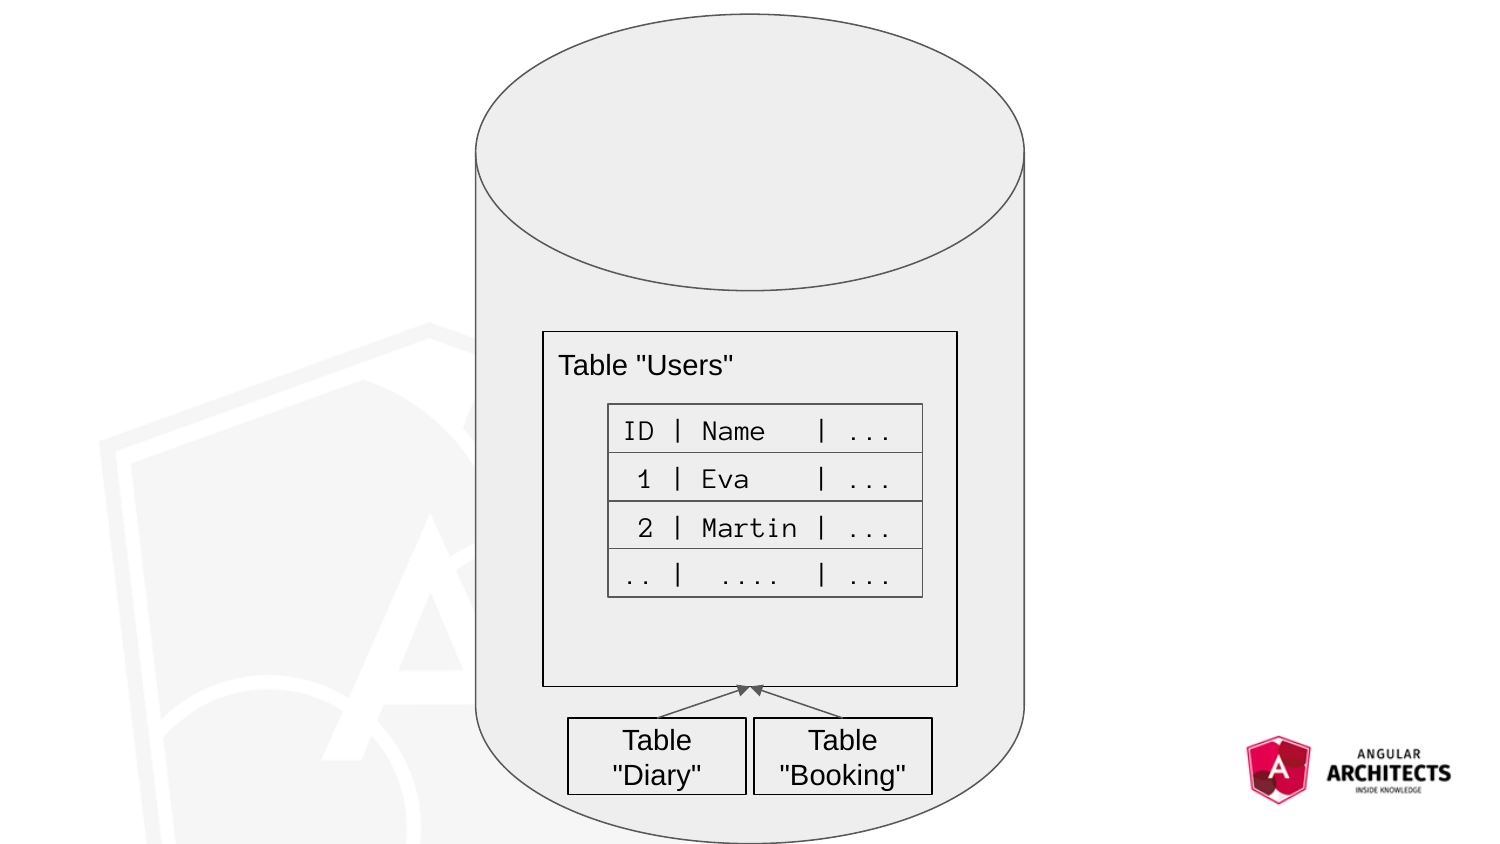

Table "Users"
ID | Name   | ...
 1 | Eva    | ...
 2 | Martin | ...
.. |  ....  | ...
Table "Diary"
Table "Booking"